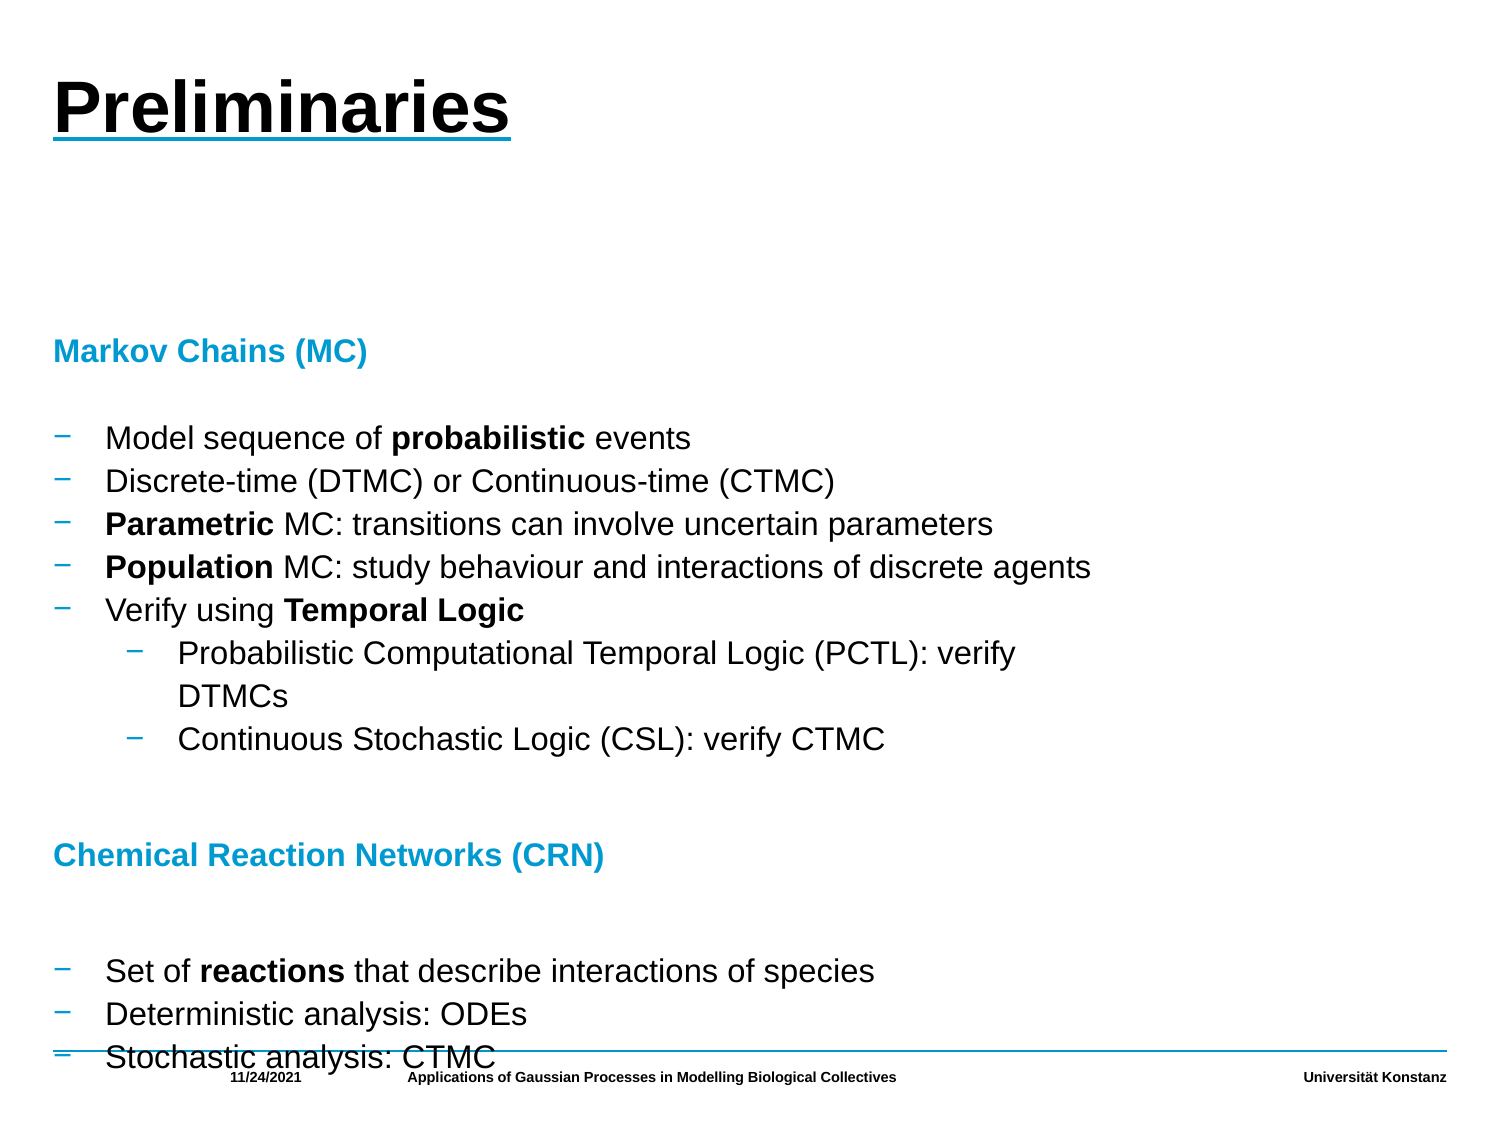

# Preliminaries
Markov Chains (MC)

Model sequence of probabilistic events
Discrete-time (DTMC) or Continuous-time (CTMC)
Parametric MC: transitions can involve uncertain parameters
Population MC: study behaviour and interactions of discrete agents
Verify using Temporal Logic
Probabilistic Computational Temporal Logic (PCTL): verify DTMCs
Continuous Stochastic Logic (CSL): verify CTMC

Chemical Reaction Networks (CRN)

Set of reactions that describe interactions of species
Deterministic analysis: ODEs
Stochastic analysis: CTMC
11/24/2021
Applications of Gaussian Processes in Modelling Biological Collectives
9